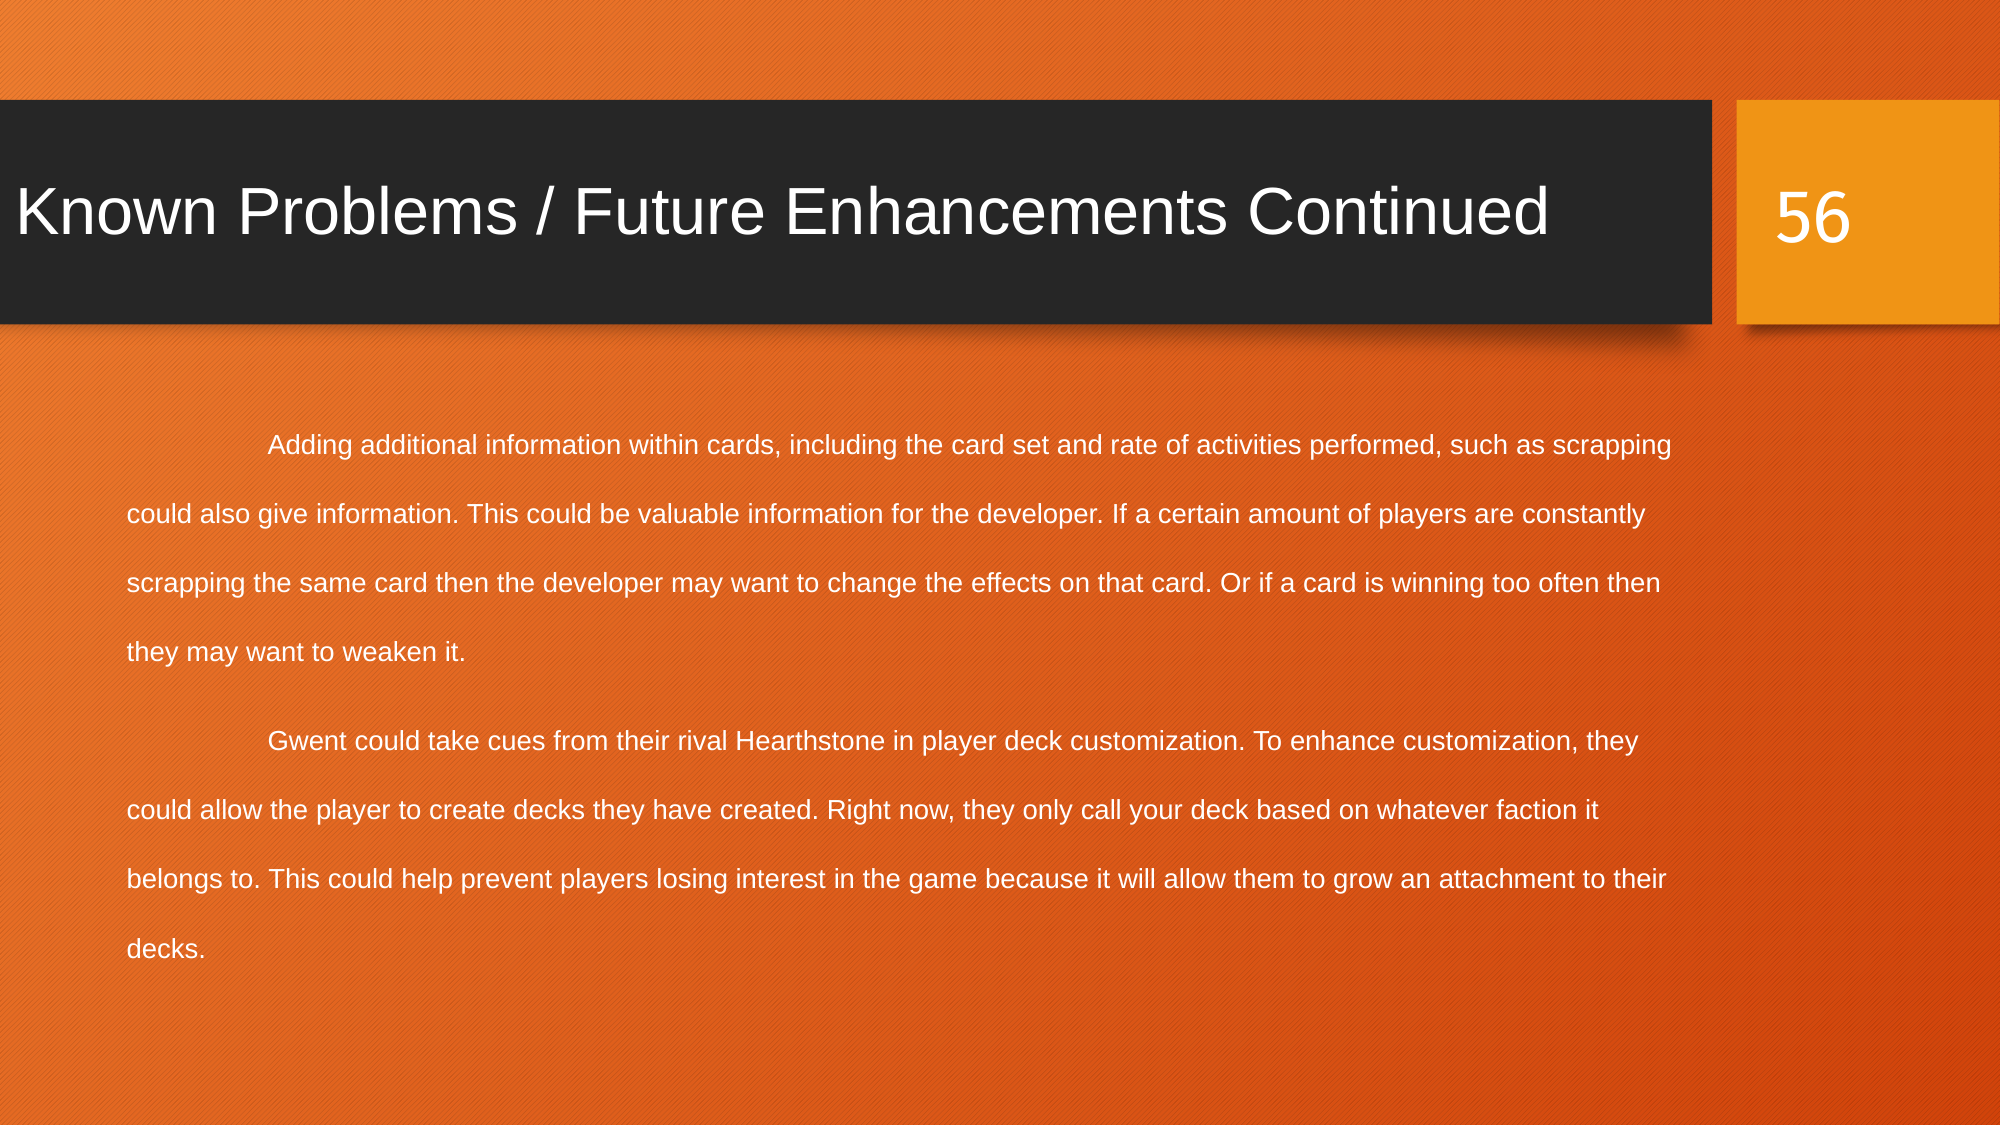

# Known Problems / Future Enhancements Continued
56
	Adding additional information within cards, including the card set and rate of activities performed, such as scrapping could also give information. This could be valuable information for the developer. If a certain amount of players are constantly scrapping the same card then the developer may want to change the effects on that card. Or if a card is winning too often then they may want to weaken it.
	Gwent could take cues from their rival Hearthstone in player deck customization. To enhance customization, they could allow the player to create decks they have created. Right now, they only call your deck based on whatever faction it belongs to. This could help prevent players losing interest in the game because it will allow them to grow an attachment to their decks.